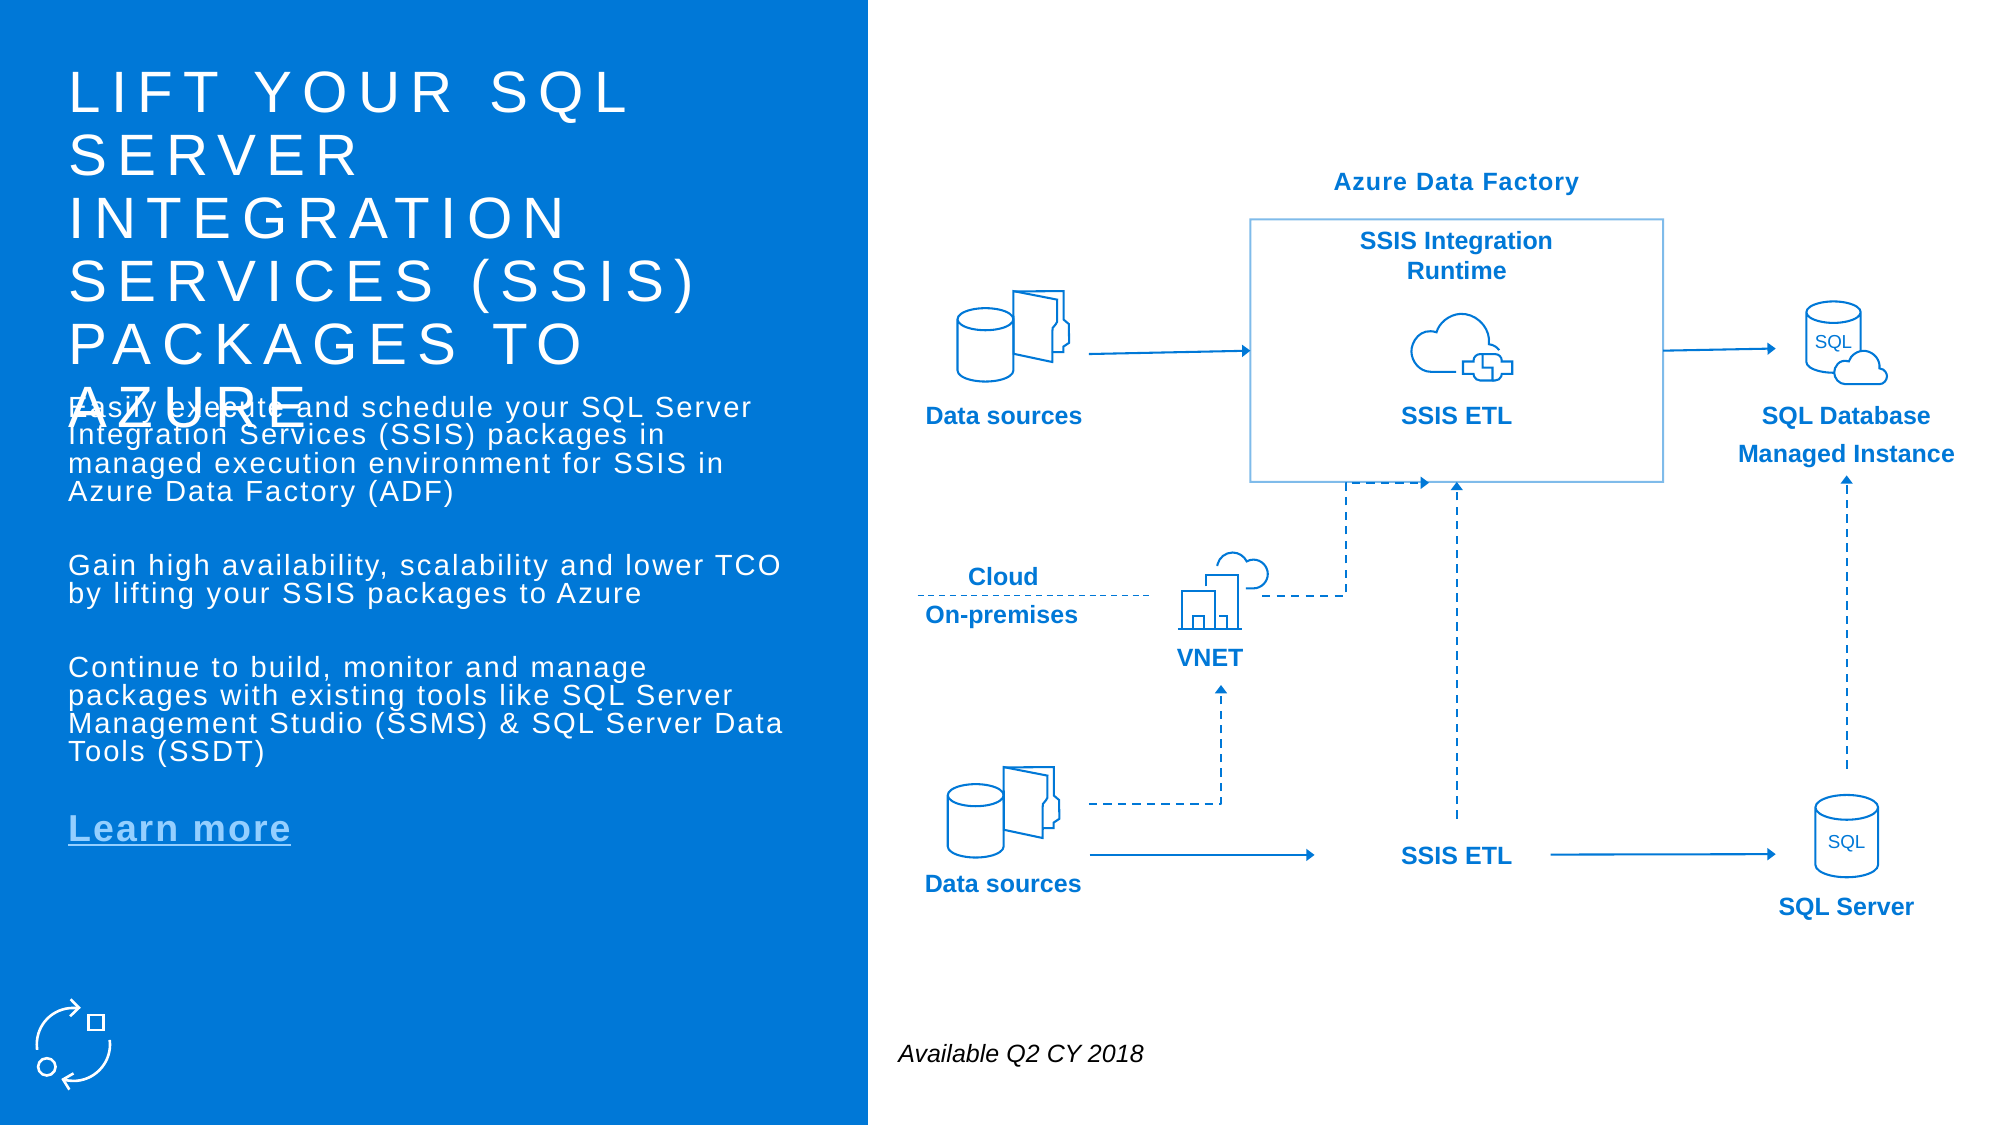

# Lift your sql server integration services (SSIS) packages to azure
Azure Data Factory

SSIS Integration Runtime

SQL

Easily execute and schedule your SQL Server Integration Services (SSIS) packages in managed execution environment for SSIS in Azure Data Factory (ADF)
Gain high availability, scalability and lower TCO by lifting your SSIS packages to Azure
Continue to build, monitor and manage packages with existing tools like SQL Server Management Studio (SSMS) & SQL Server Data Tools (SSDT)
Learn more

Data sources
SSIS ETL
SQL Database
Managed Instance
Cloud

On-premises
VNET

SQL
SSIS ETL
Data sources
SQL Server

Available Q2 CY 2018